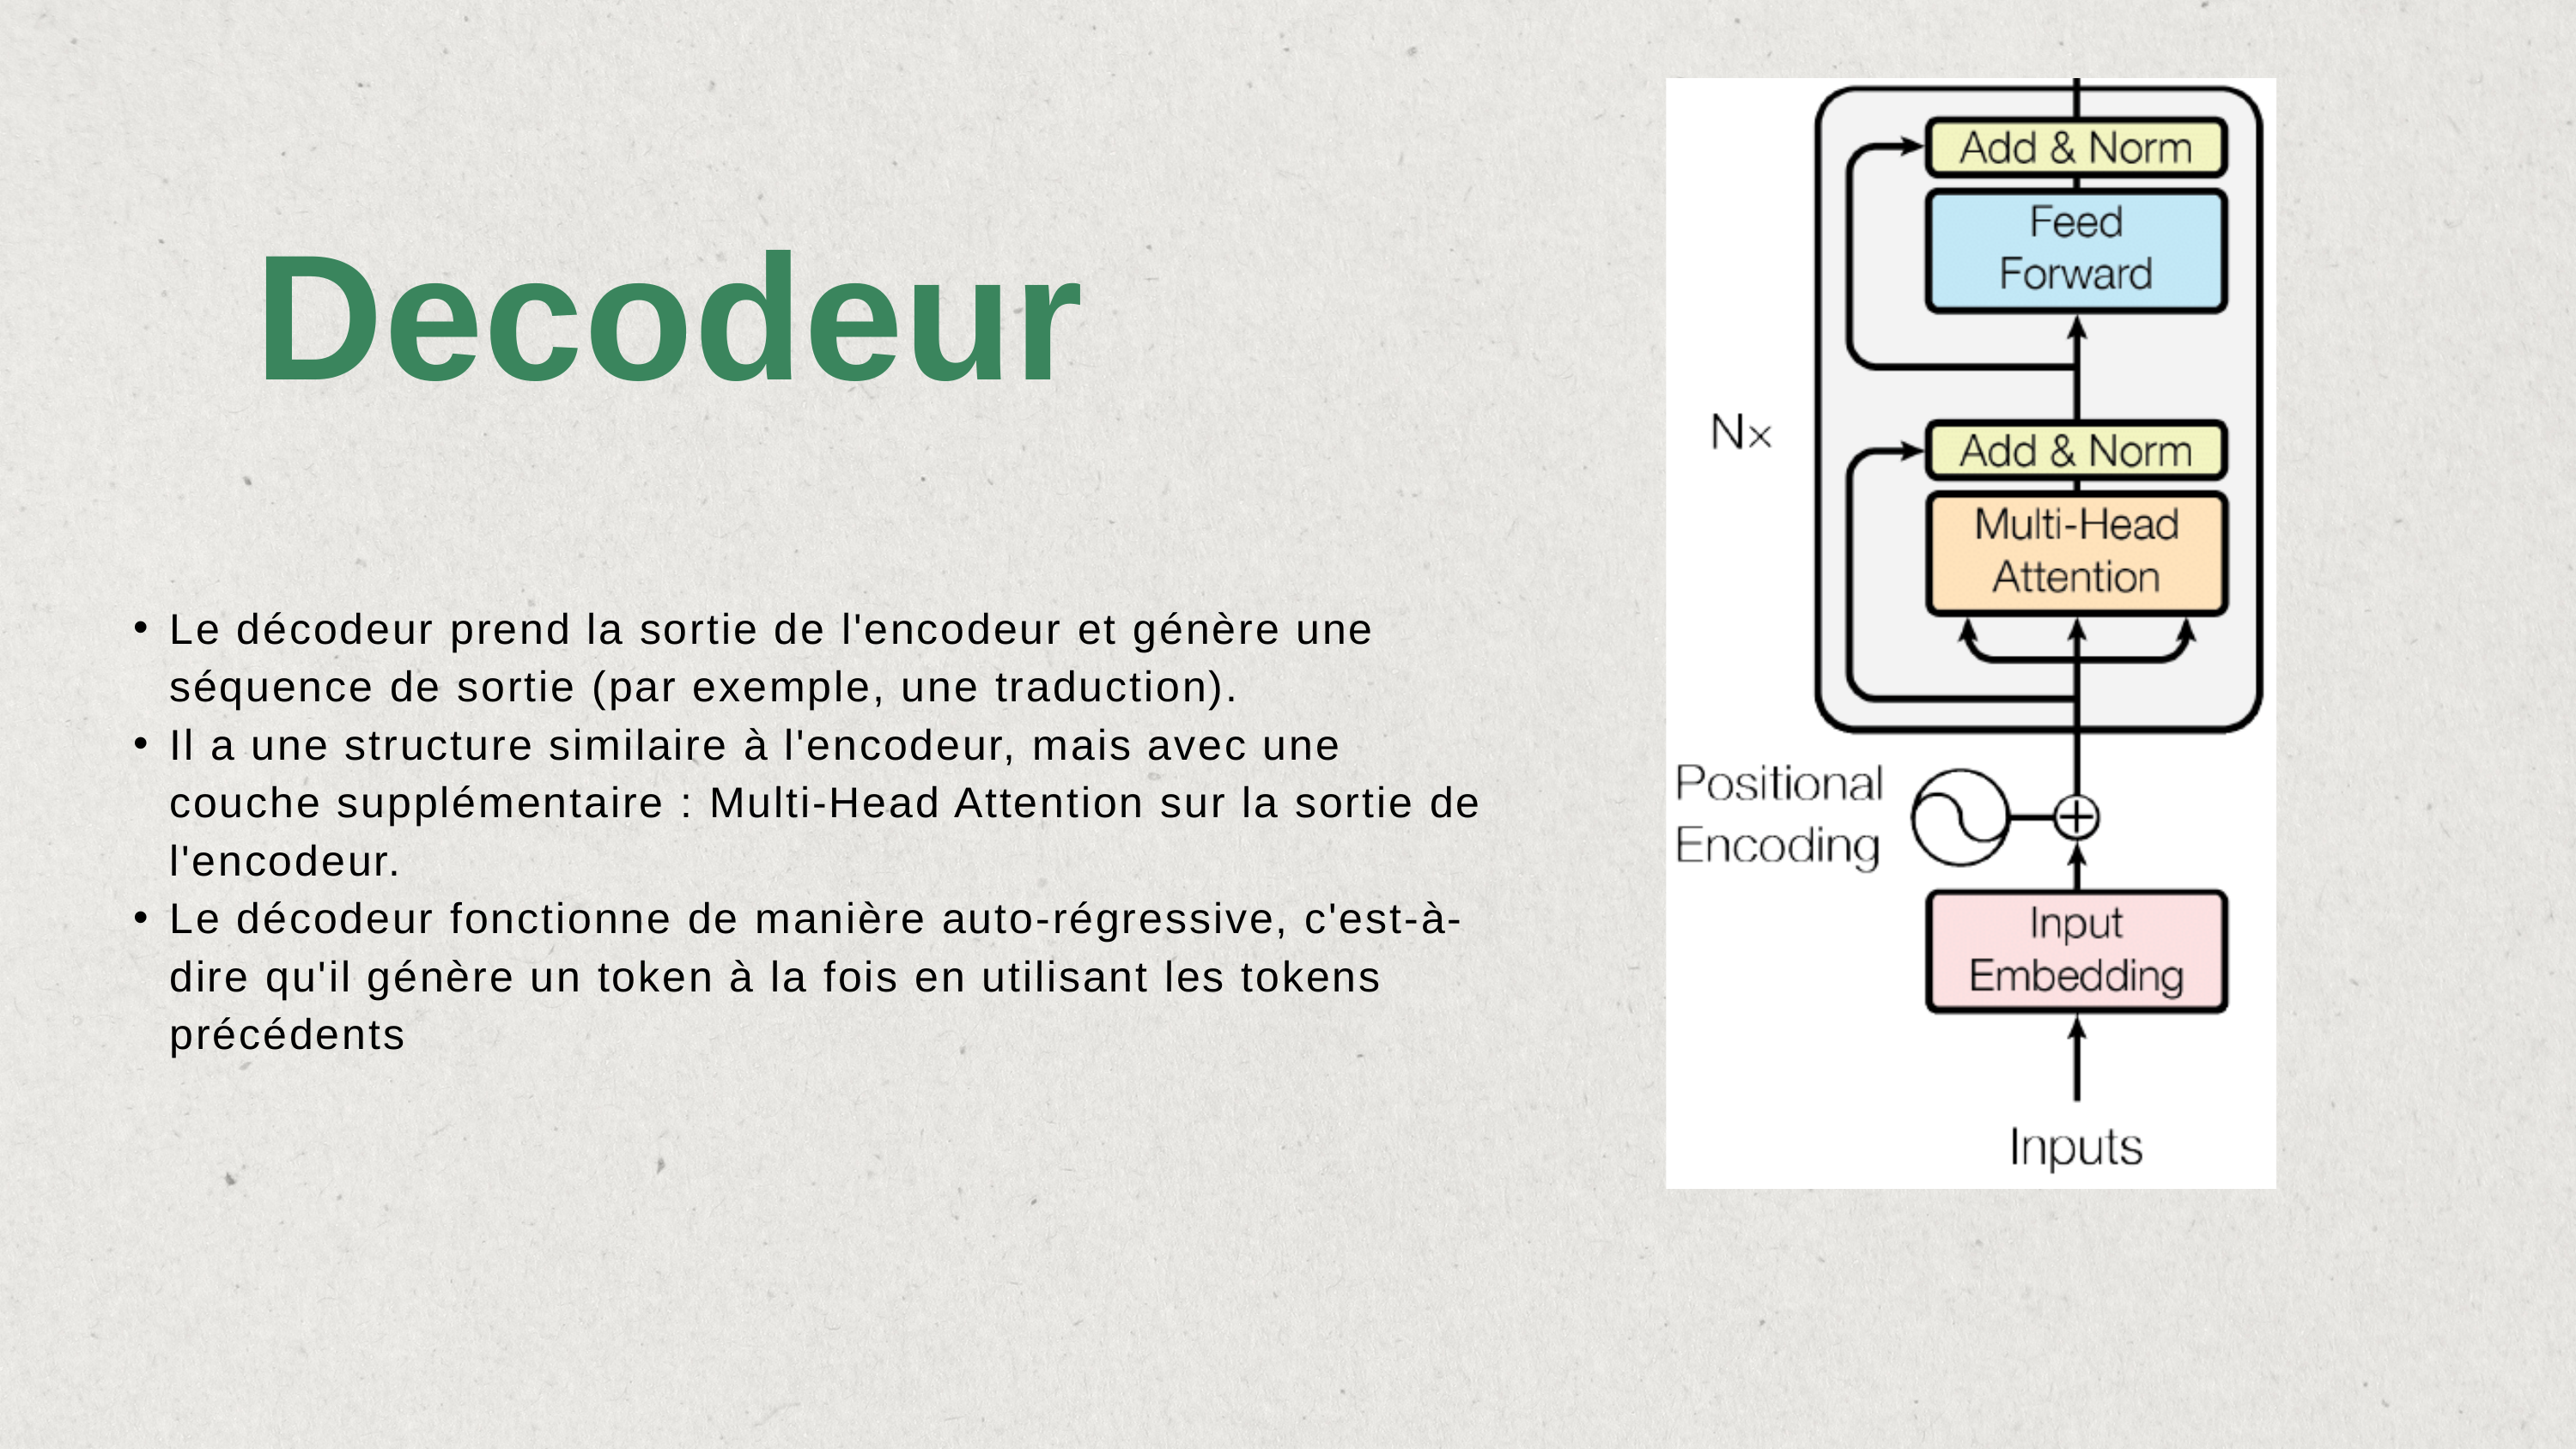

Decodeur

Le décodeur prend la sortie de l'encodeur et génère une séquence de sortie (par exemple, une traduction).
Il a une structure similaire à l'encodeur, mais avec une couche supplémentaire : Multi-Head Attention sur la sortie de l'encodeur.
Le décodeur fonctionne de manière auto-régressive, c'est-à-dire qu'il génère un token à la fois en utilisant les tokens précédents